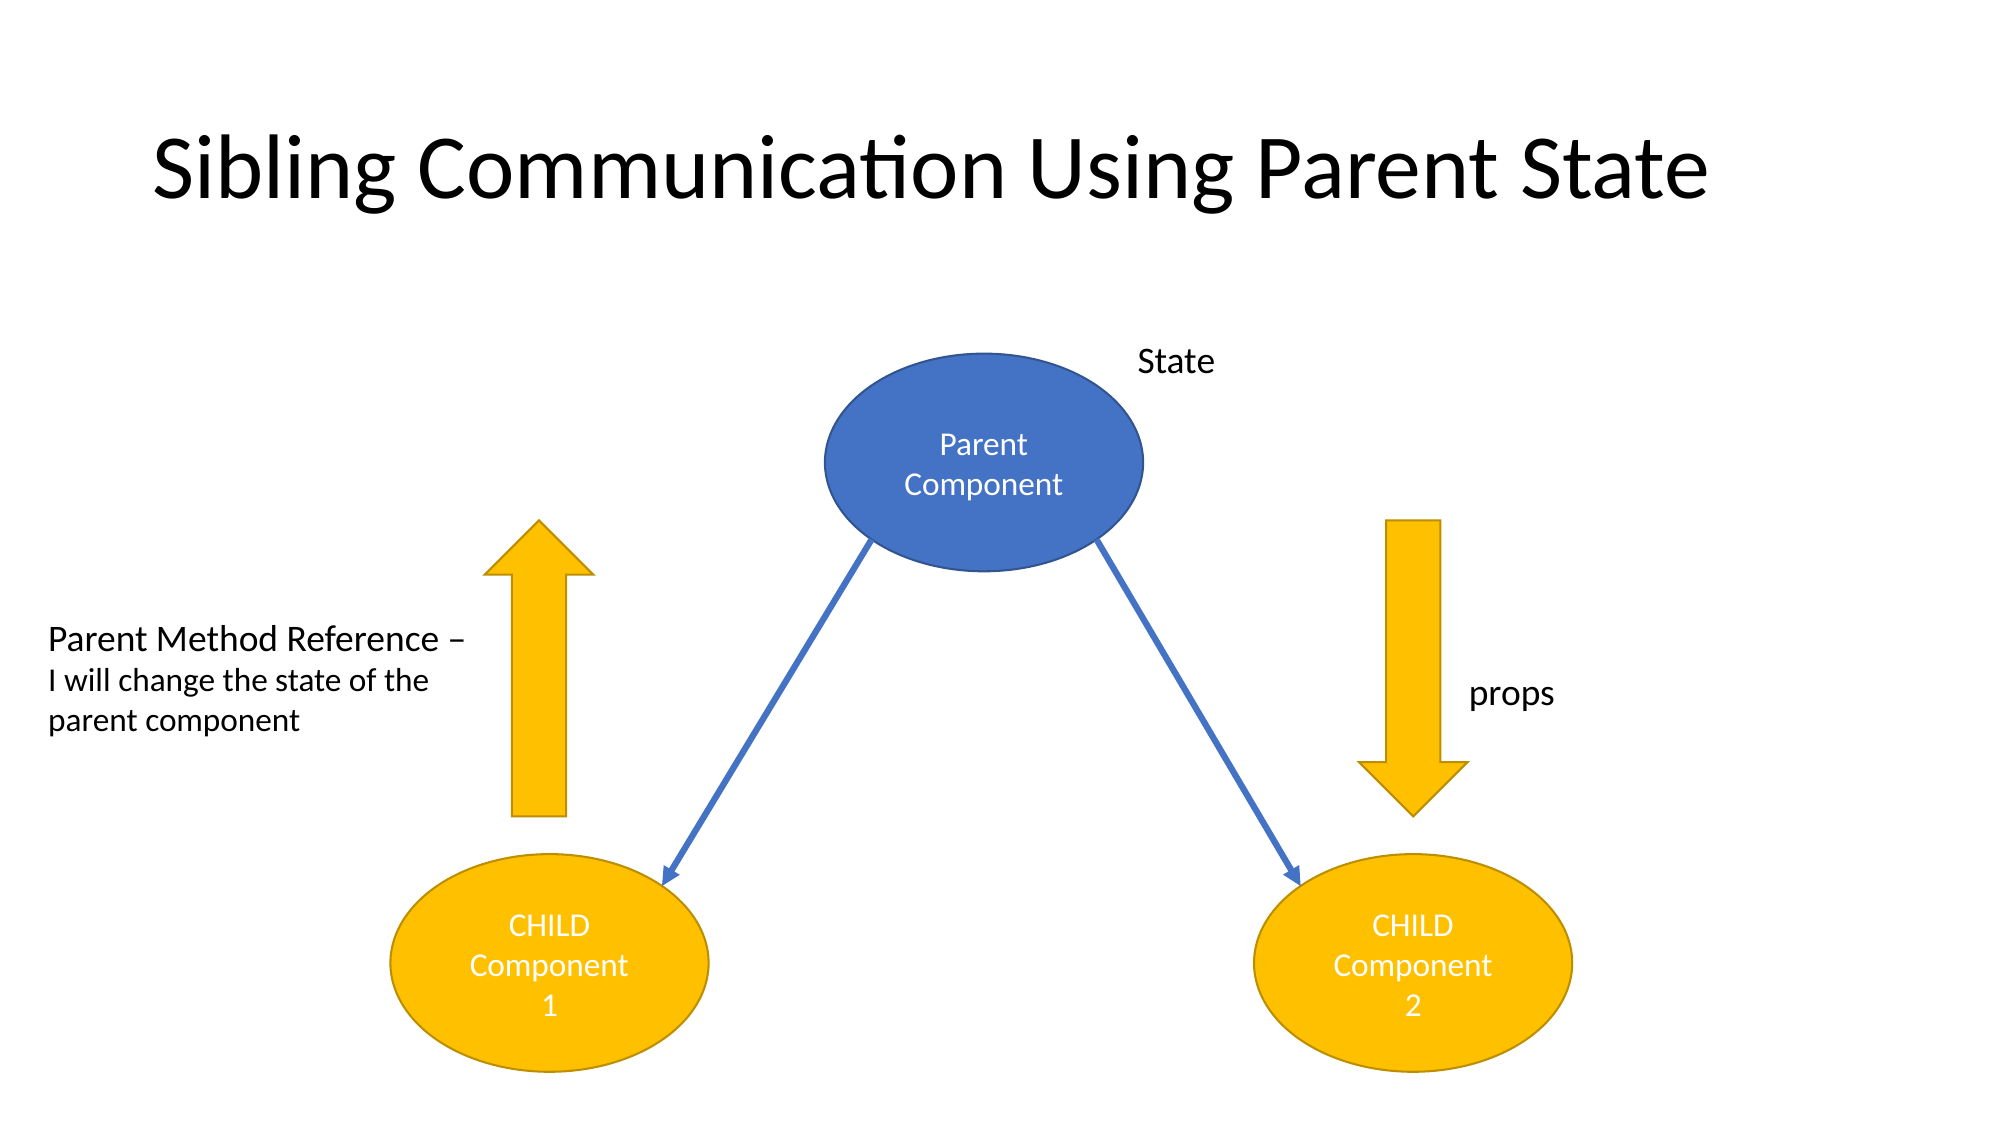

# Sibling Communication Using Parent State
State
Parent Component
Parent Method Reference – I will change the state of the parent component

props
CHILD Component
1
CHILD Component
2